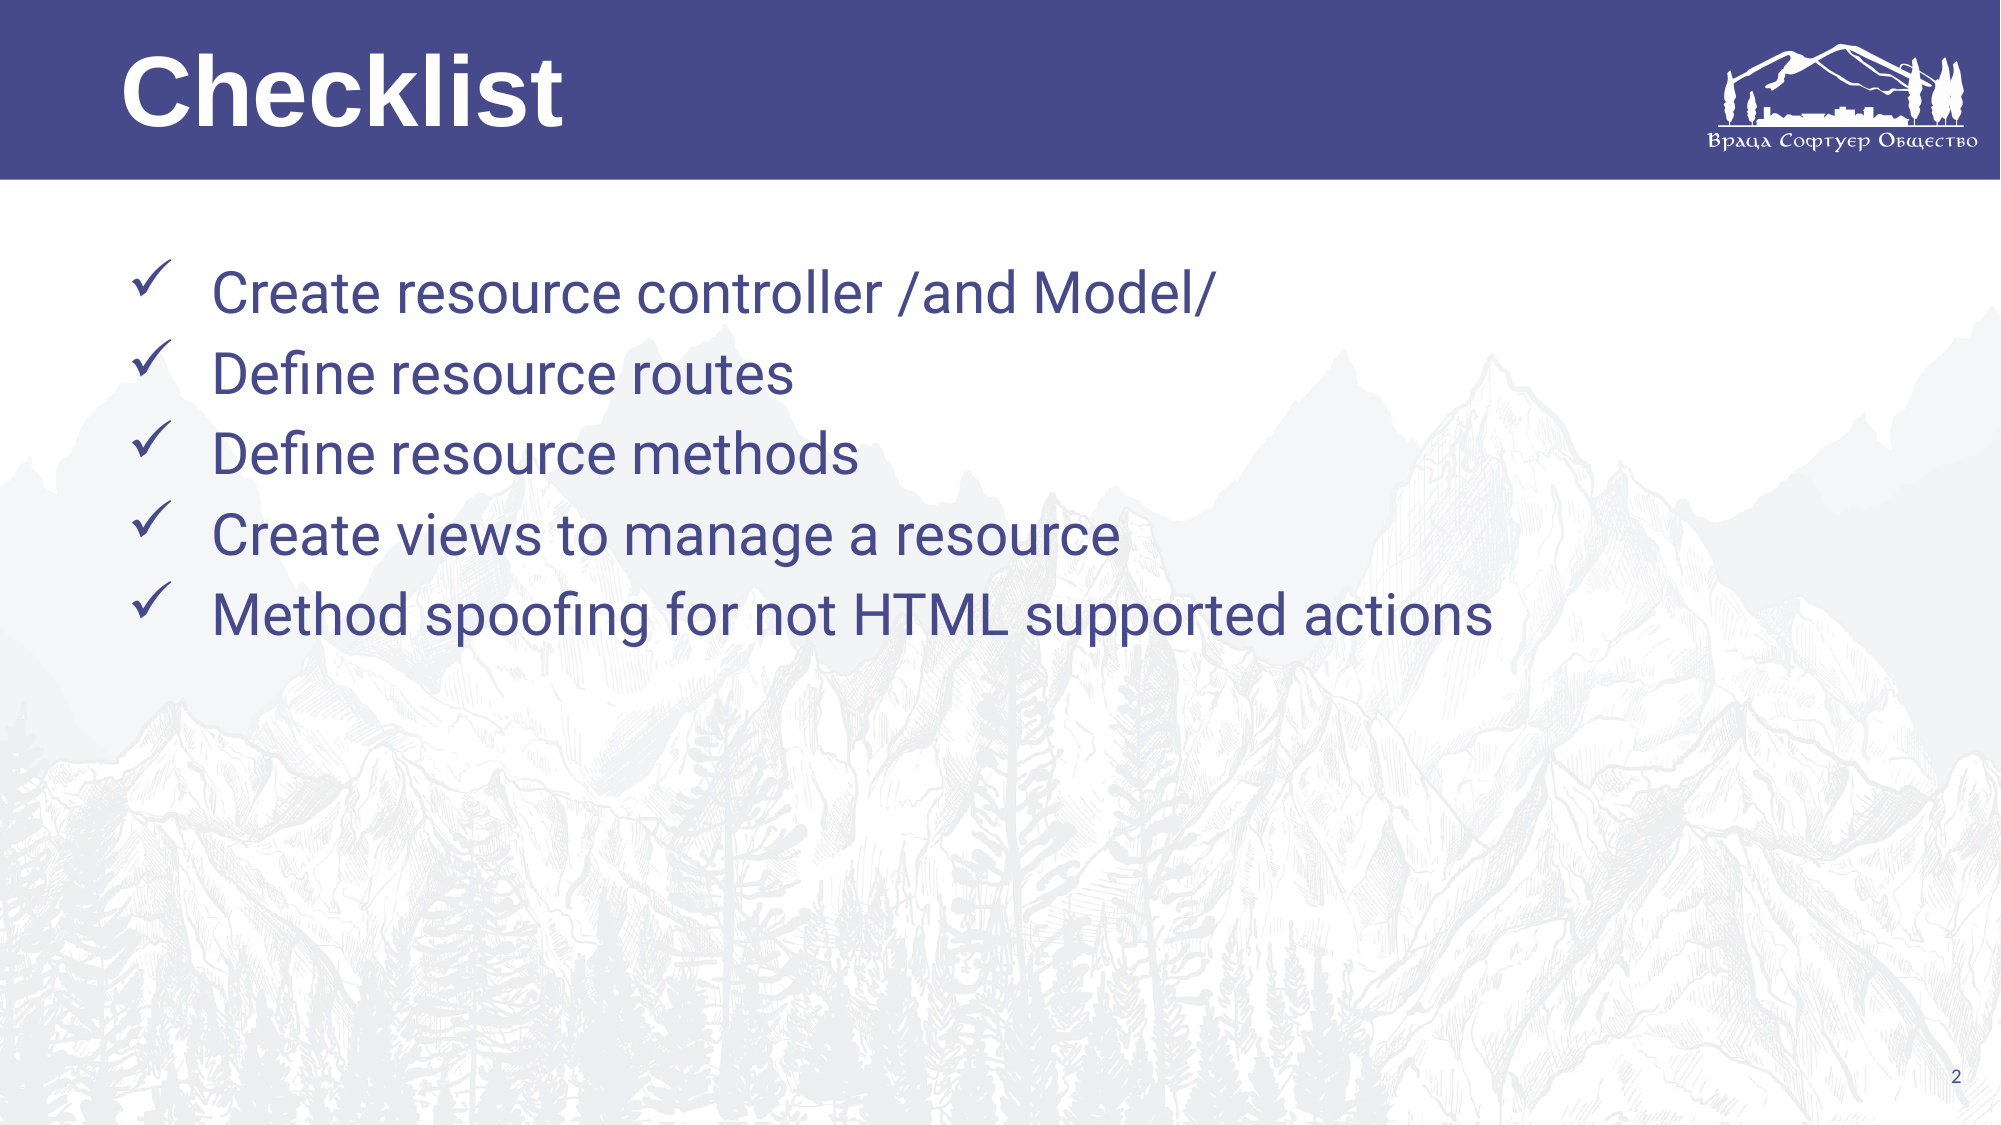

Checklist
Create resource controller /and Model/
Define resource routes
Define resource methods
Create views to manage a resource
Method spoofing for not HTML supported actions

2